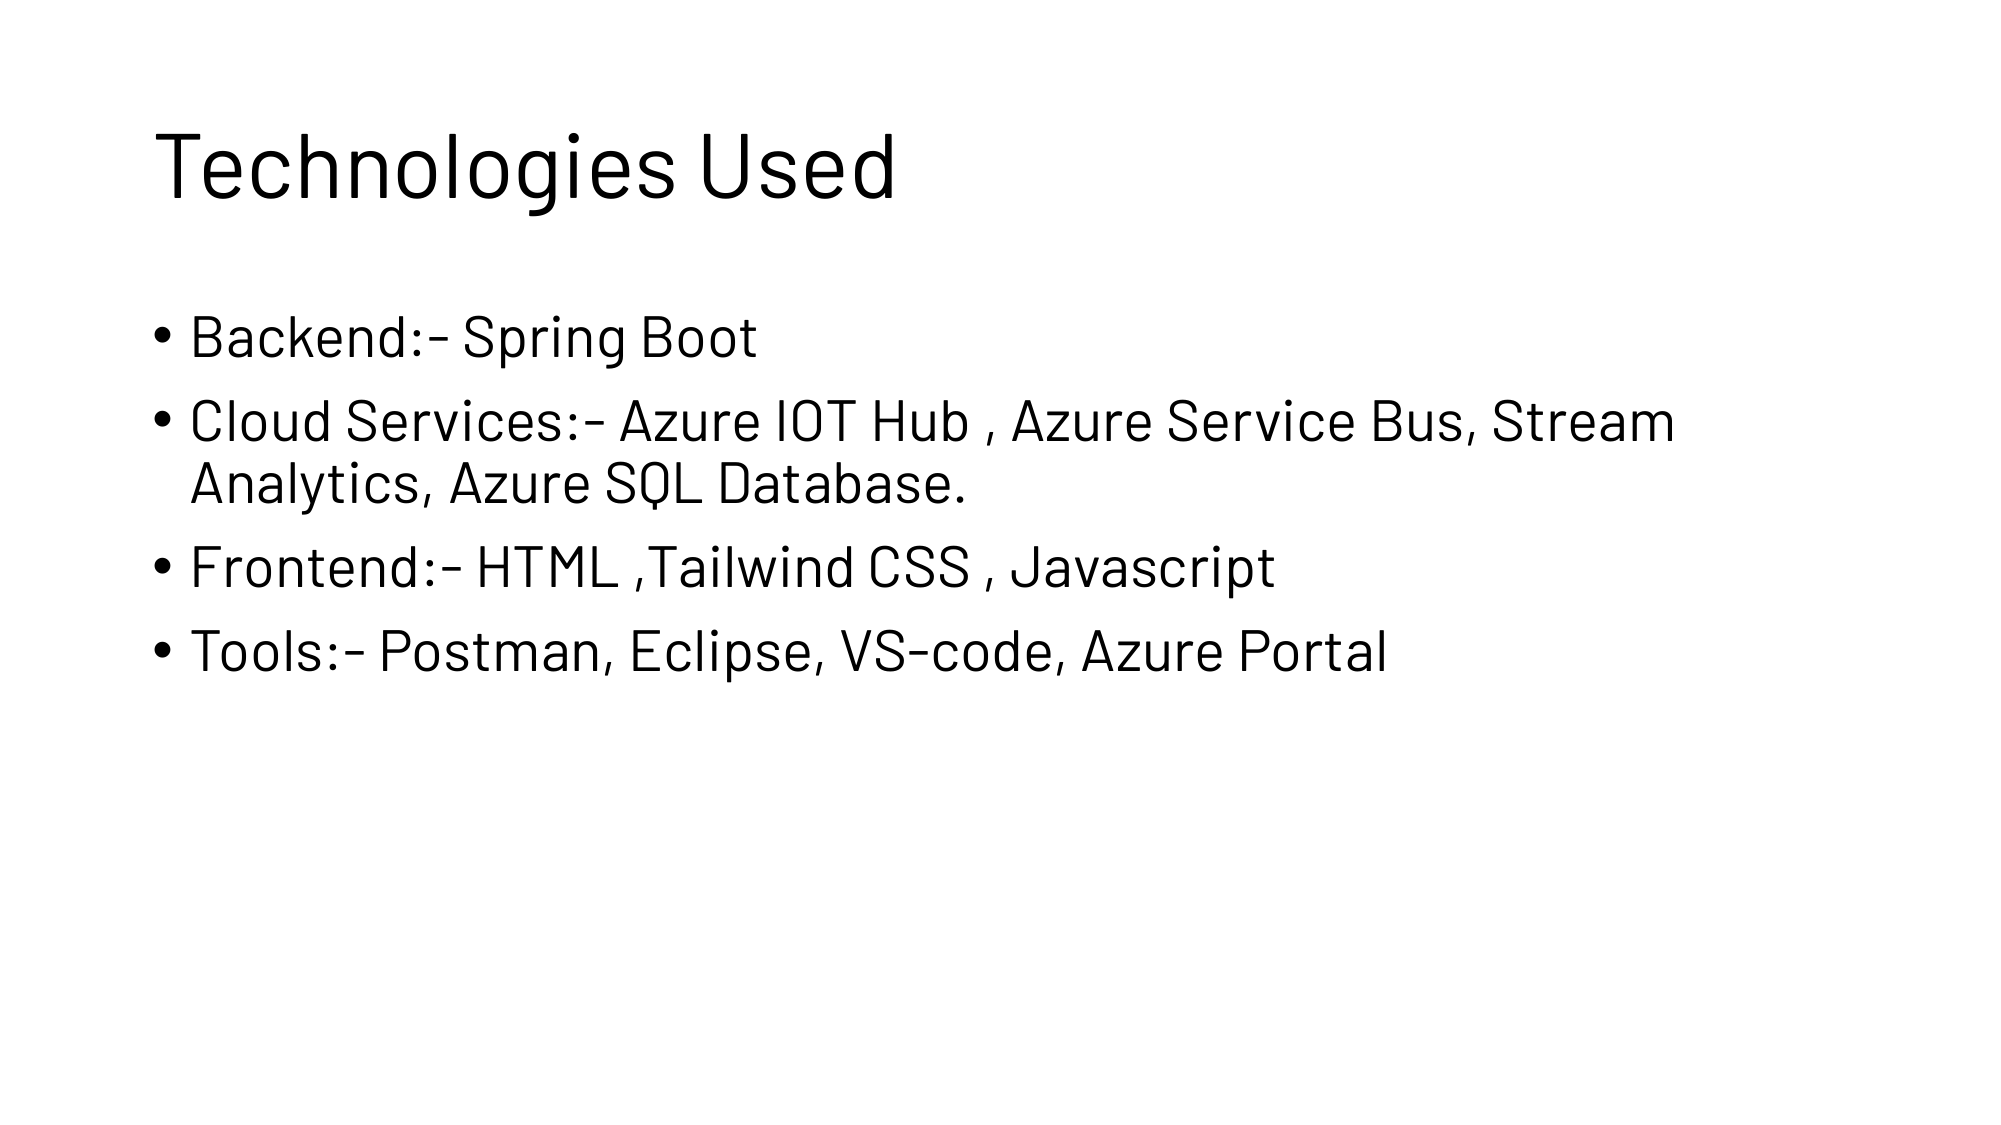

# Technologies Used
Backend:- Spring Boot
Cloud Services:- Azure IOT Hub , Azure Service Bus, Stream Analytics, Azure SQL Database.
Frontend:- HTML ,Tailwind CSS , Javascript
Tools:- Postman, Eclipse, VS-code, Azure Portal